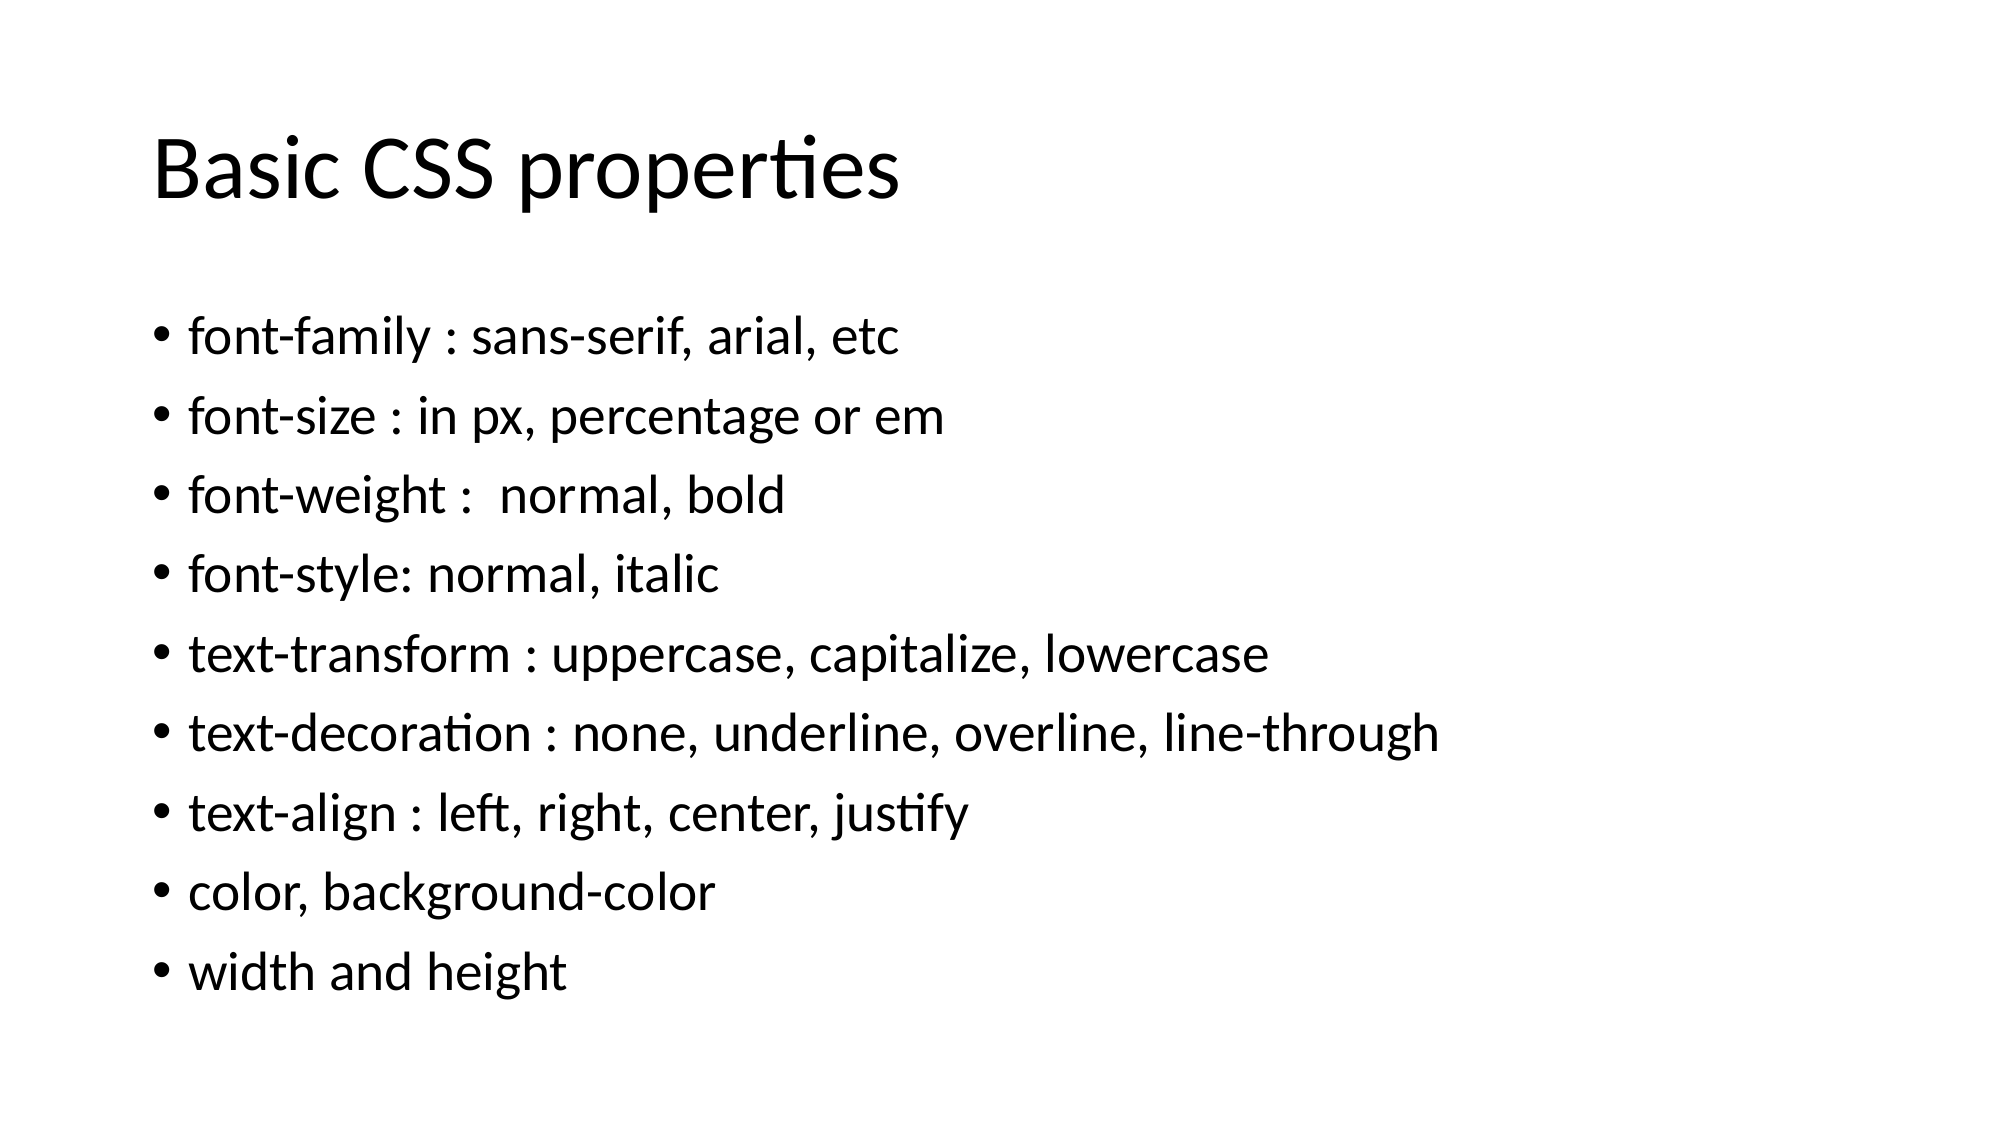

# Basic CSS properties
font-family : sans-serif, arial, etc
font-size : in px, percentage or em
font-weight :  normal, bold
font-style: normal, italic
text-transform : uppercase, capitalize, lowercase
text-decoration : none, underline, overline, line-through
text-align : left, right, center, justify
color, background-color
width and height